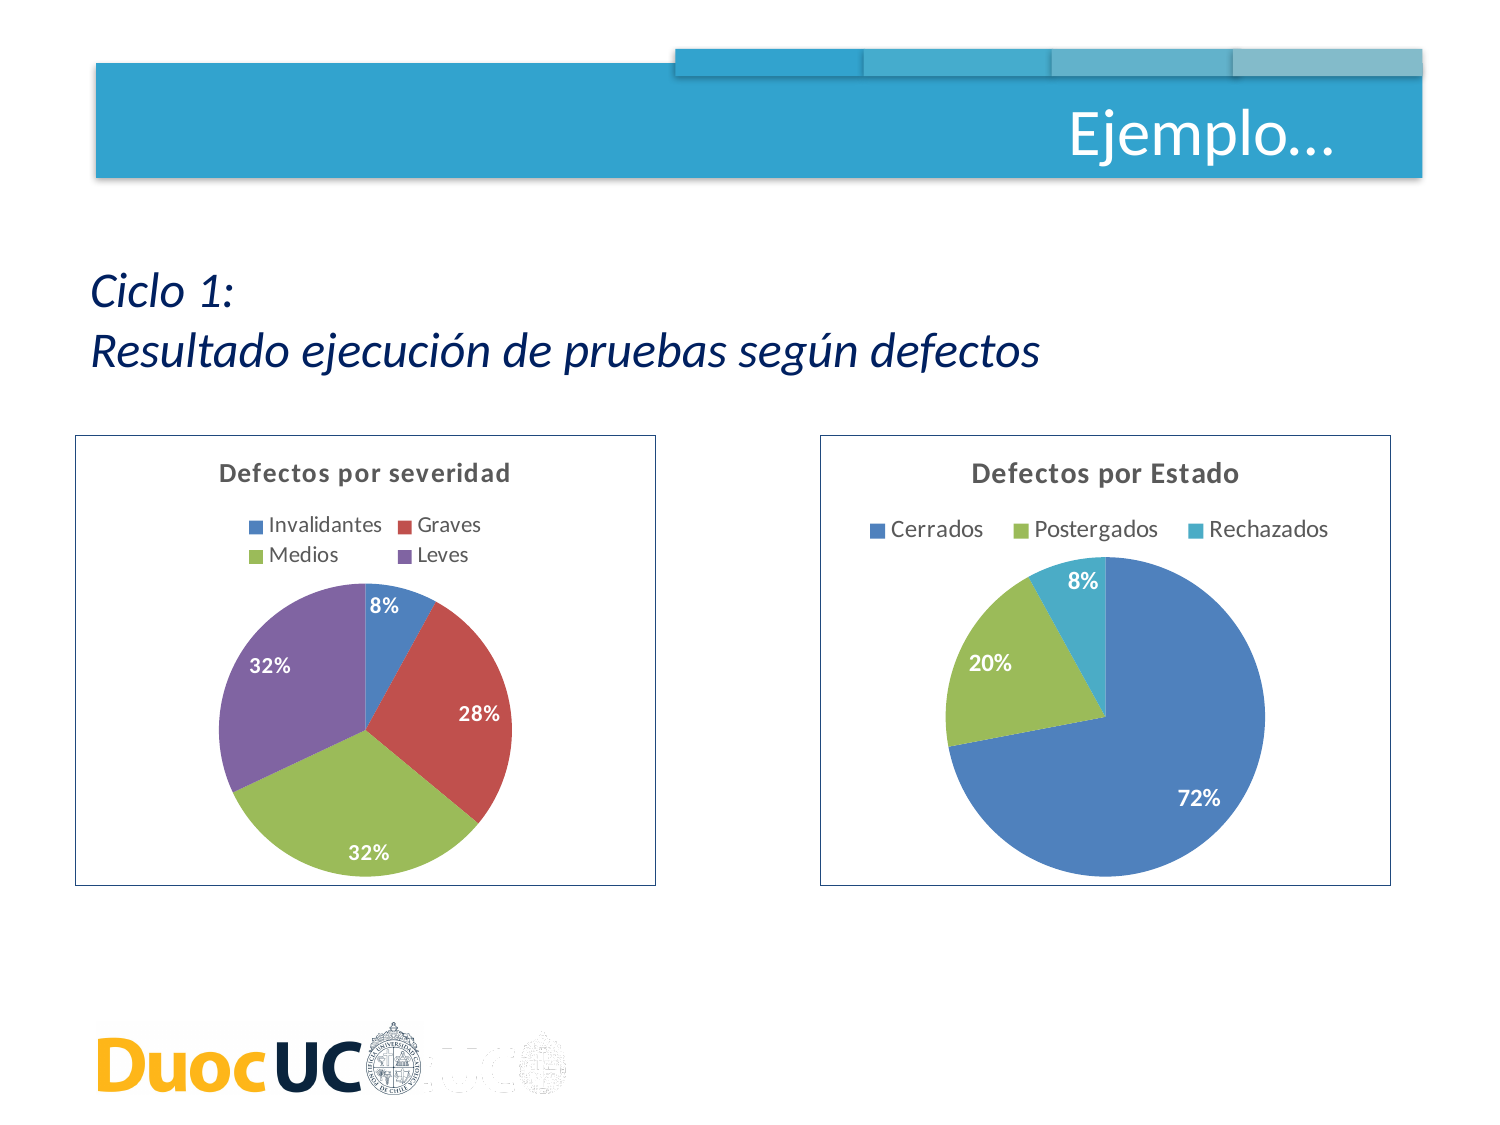

Ejemplo…
Ciclo 1:
Resultado ejecución de pruebas según defectos

### Chart: Defectos por severidad

| Category |  |
|---|---|
| Invalidantes | 2.0 |
| Graves | 7.0 |
| Medios | 8.0 |
| Leves | 8.0 |

### Chart: Defectos por Estado

| Category |  |
|---|---|
| Cerrados | 18.0 |
| Postergados | 5.0 |
| Rechazados | 2.0 |